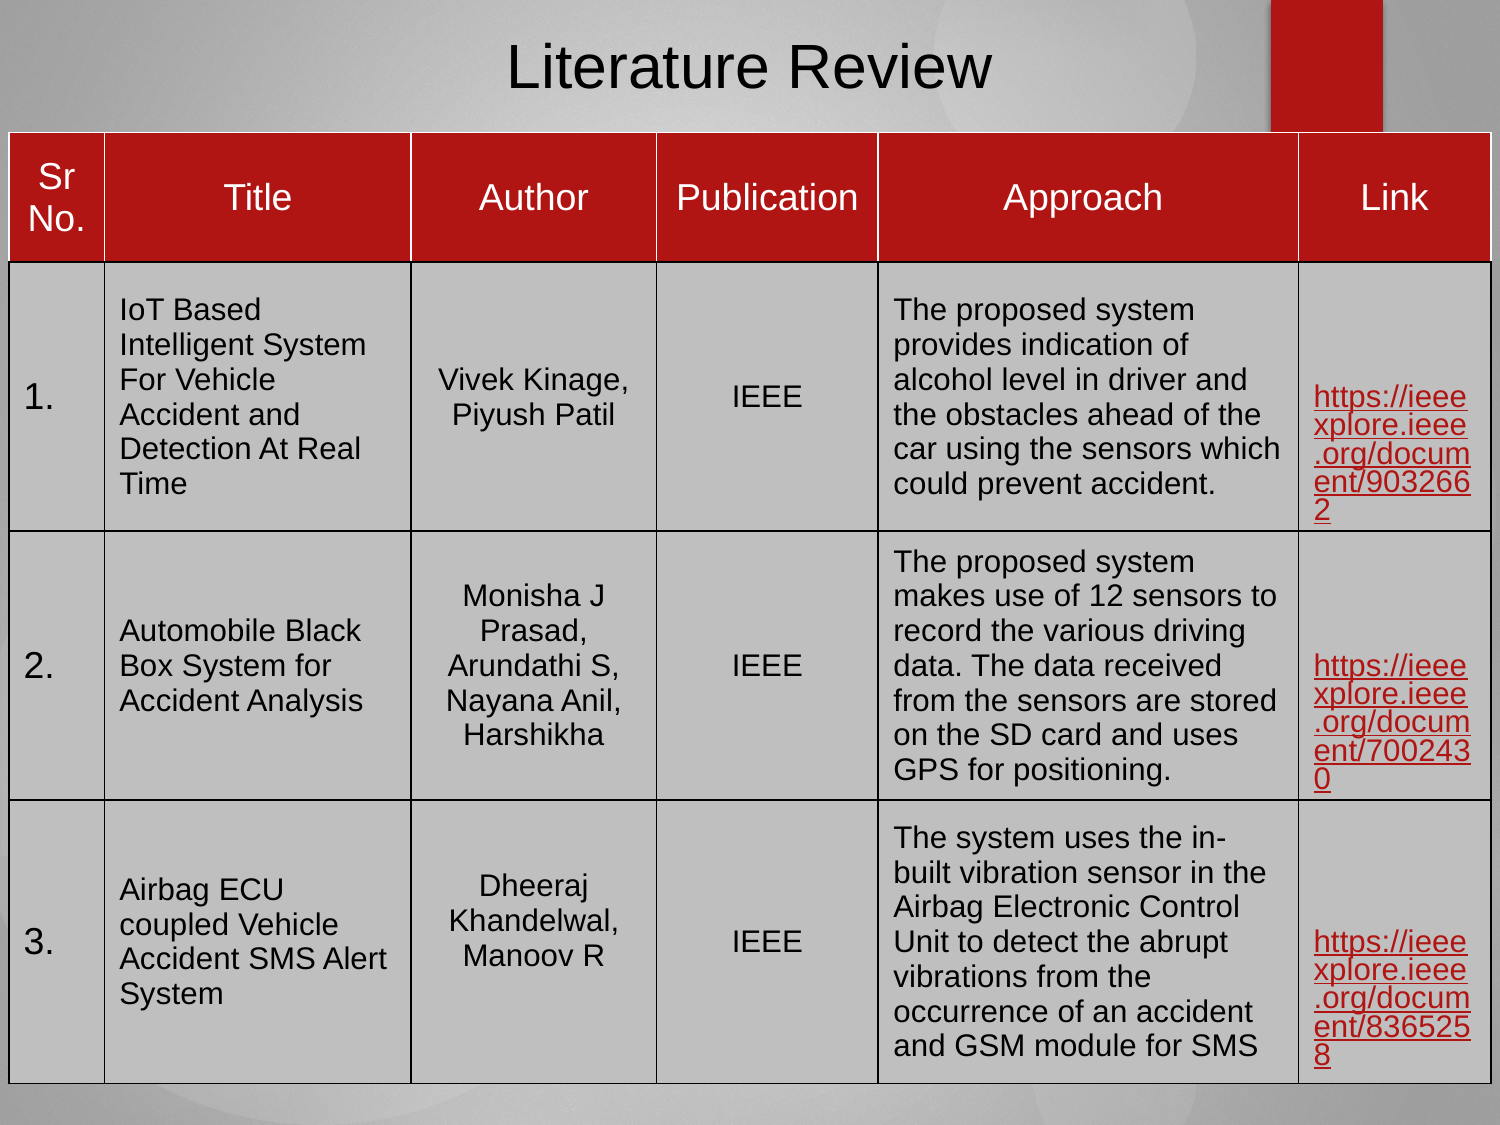

Literature Review
| Sr No. | Title | Author | Publication | Approach | Link |
| --- | --- | --- | --- | --- | --- |
| 1. | IoT Based Intelligent System For Vehicle Accident and Detection At Real Time | Vivek Kinage, Piyush Patil | IEEE | The proposed system provides indication of alcohol level in driver and the obstacles ahead of the car using the sensors which could prevent accident. | https://ieeexplore.ieee.org/document/9032662 |
| 2. | Automobile Black Box System for Accident Analysis | Monisha J Prasad, Arundathi S, Nayana Anil, Harshikha | IEEE | The proposed system makes use of 12 sensors to record the various driving data. The data received from the sensors are stored on the SD card and uses GPS for positioning. | https://ieeexplore.ieee.org/document/7002430 |
| 3. | Airbag ECU coupled Vehicle Accident SMS Alert System | Dheeraj Khandelwal, Manoov R | IEEE | The system uses the in-built vibration sensor in the Airbag Electronic Control Unit to detect the abrupt vibrations from the occurrence of an accident and GSM module for SMS | https://ieeexplore.ieee.org/document/8365258 |